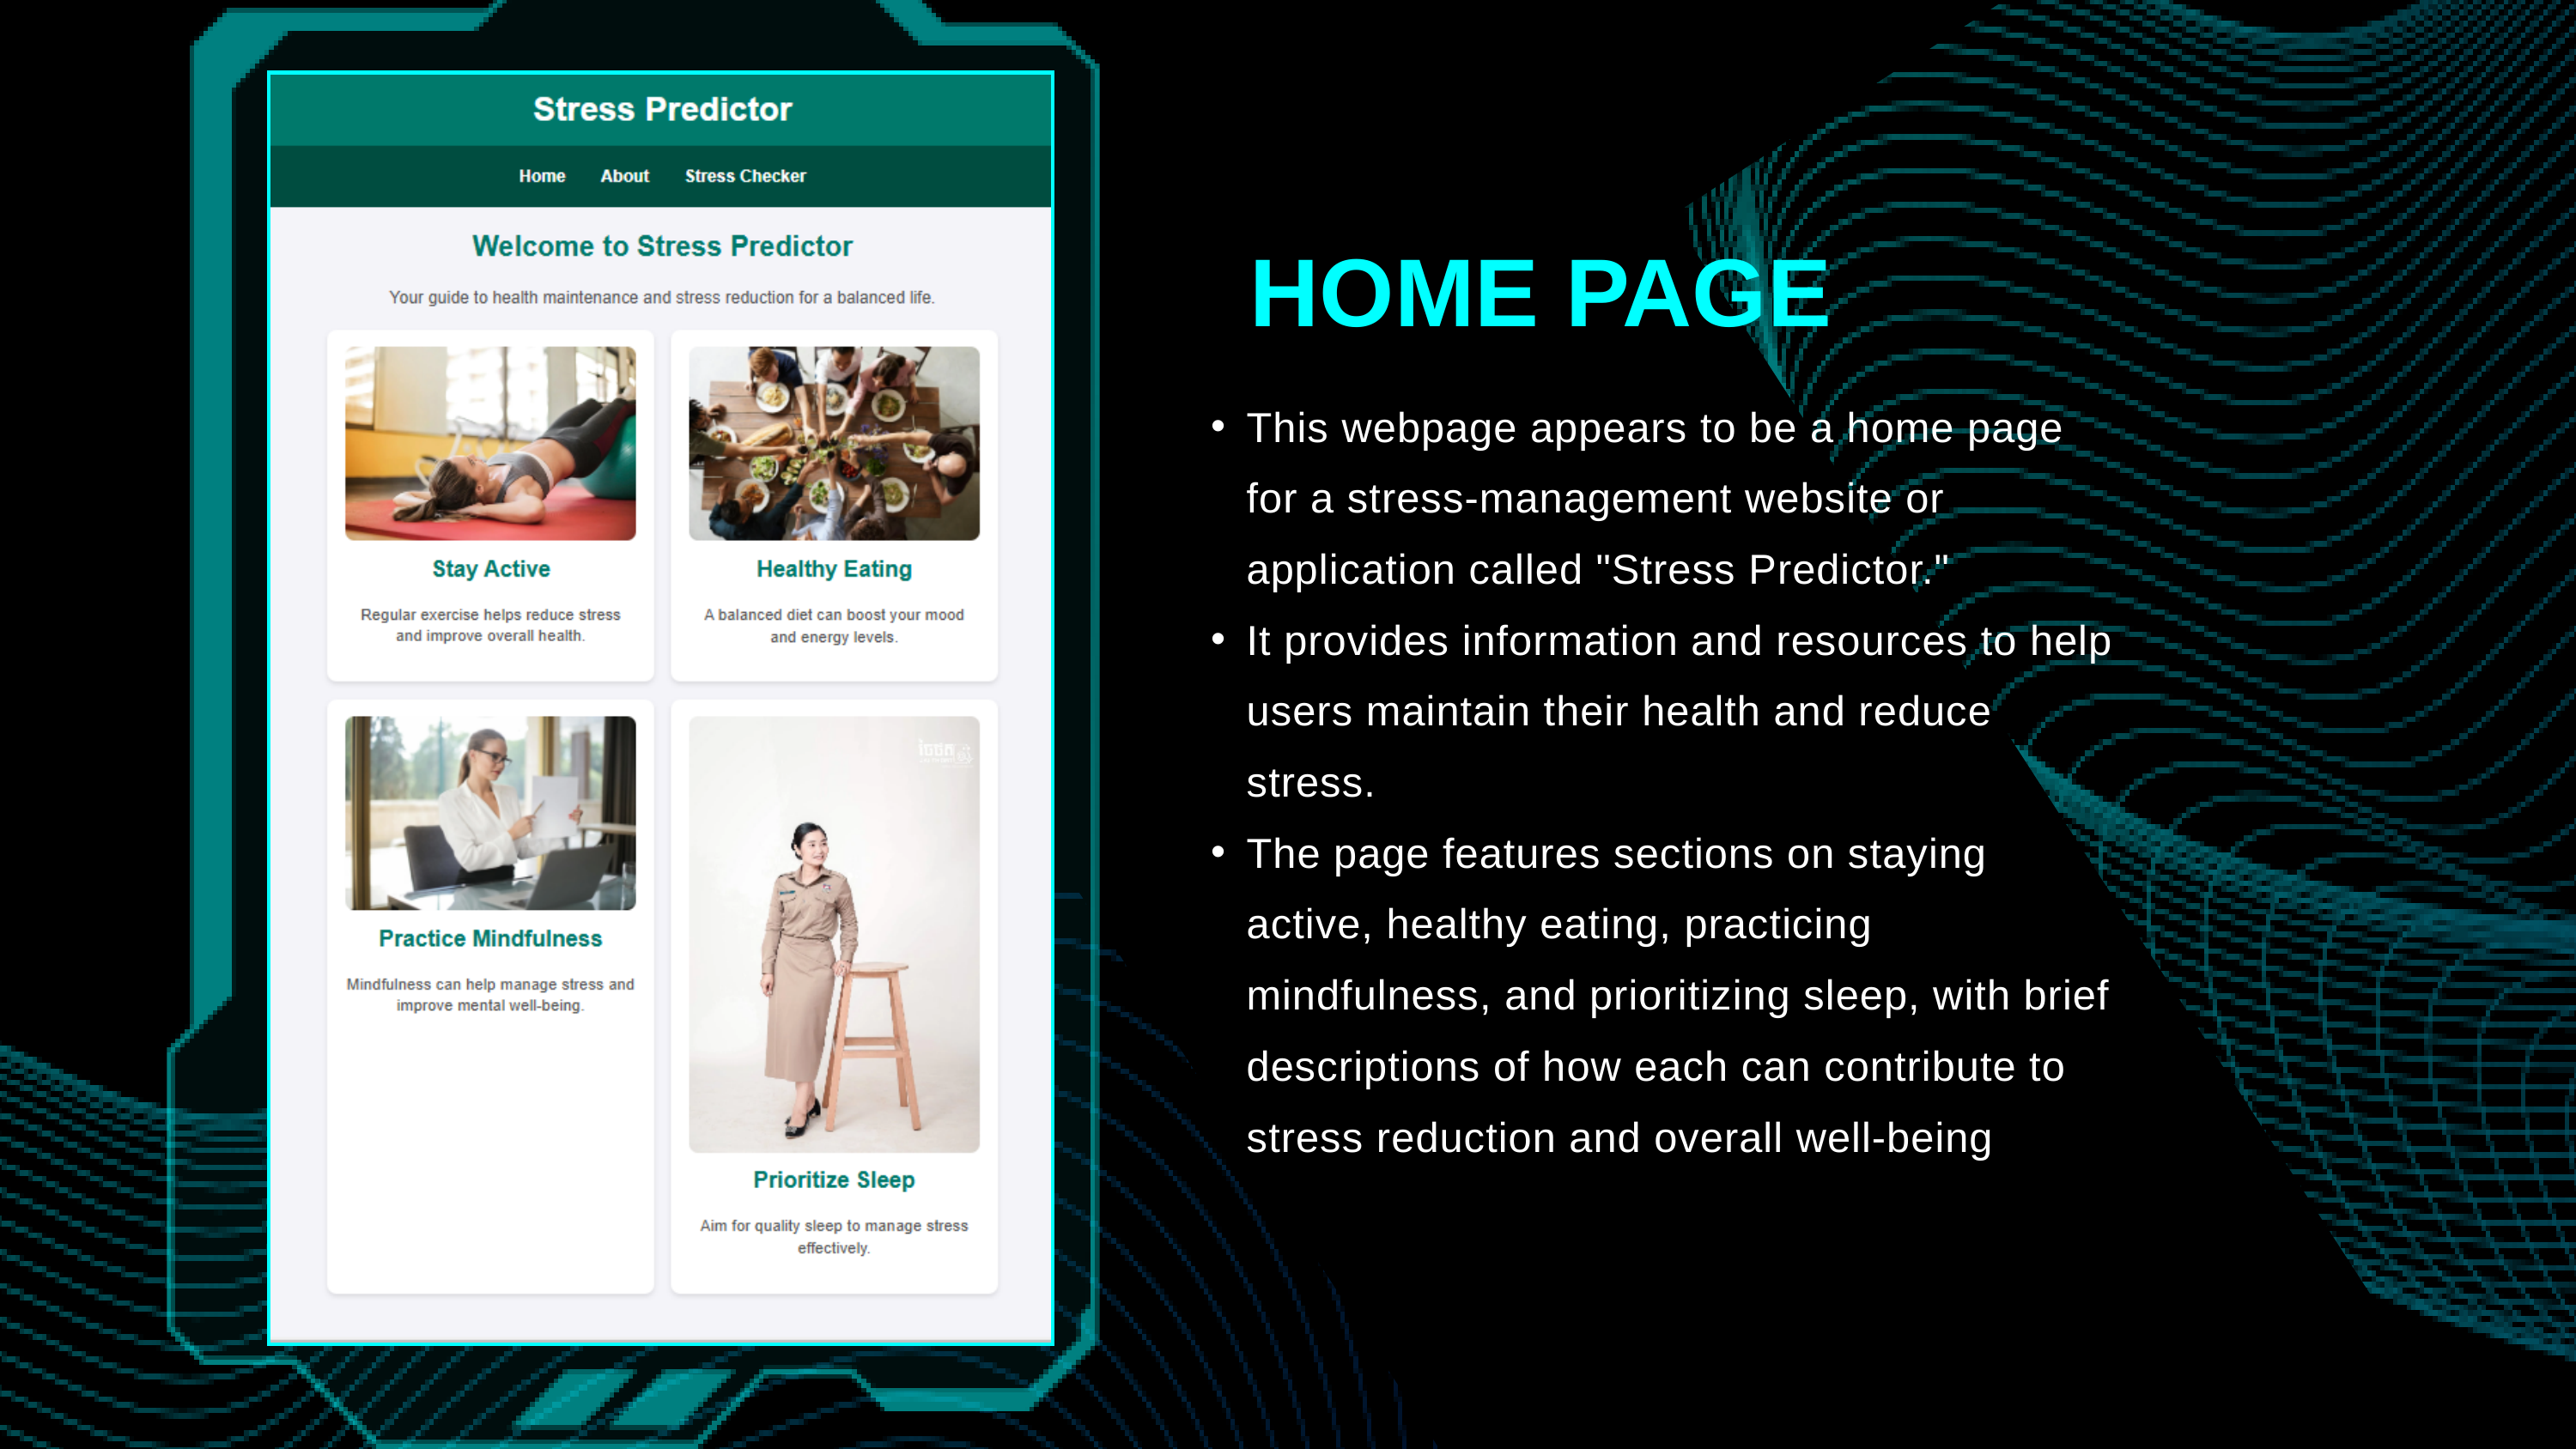

HOME PAGE
This webpage appears to be a home page for a stress-management website or application called "Stress Predictor."
It provides information and resources to help users maintain their health and reduce stress.
The page features sections on staying active, healthy eating, practicing mindfulness, and prioritizing sleep, with brief descriptions of how each can contribute to stress reduction and overall well-being